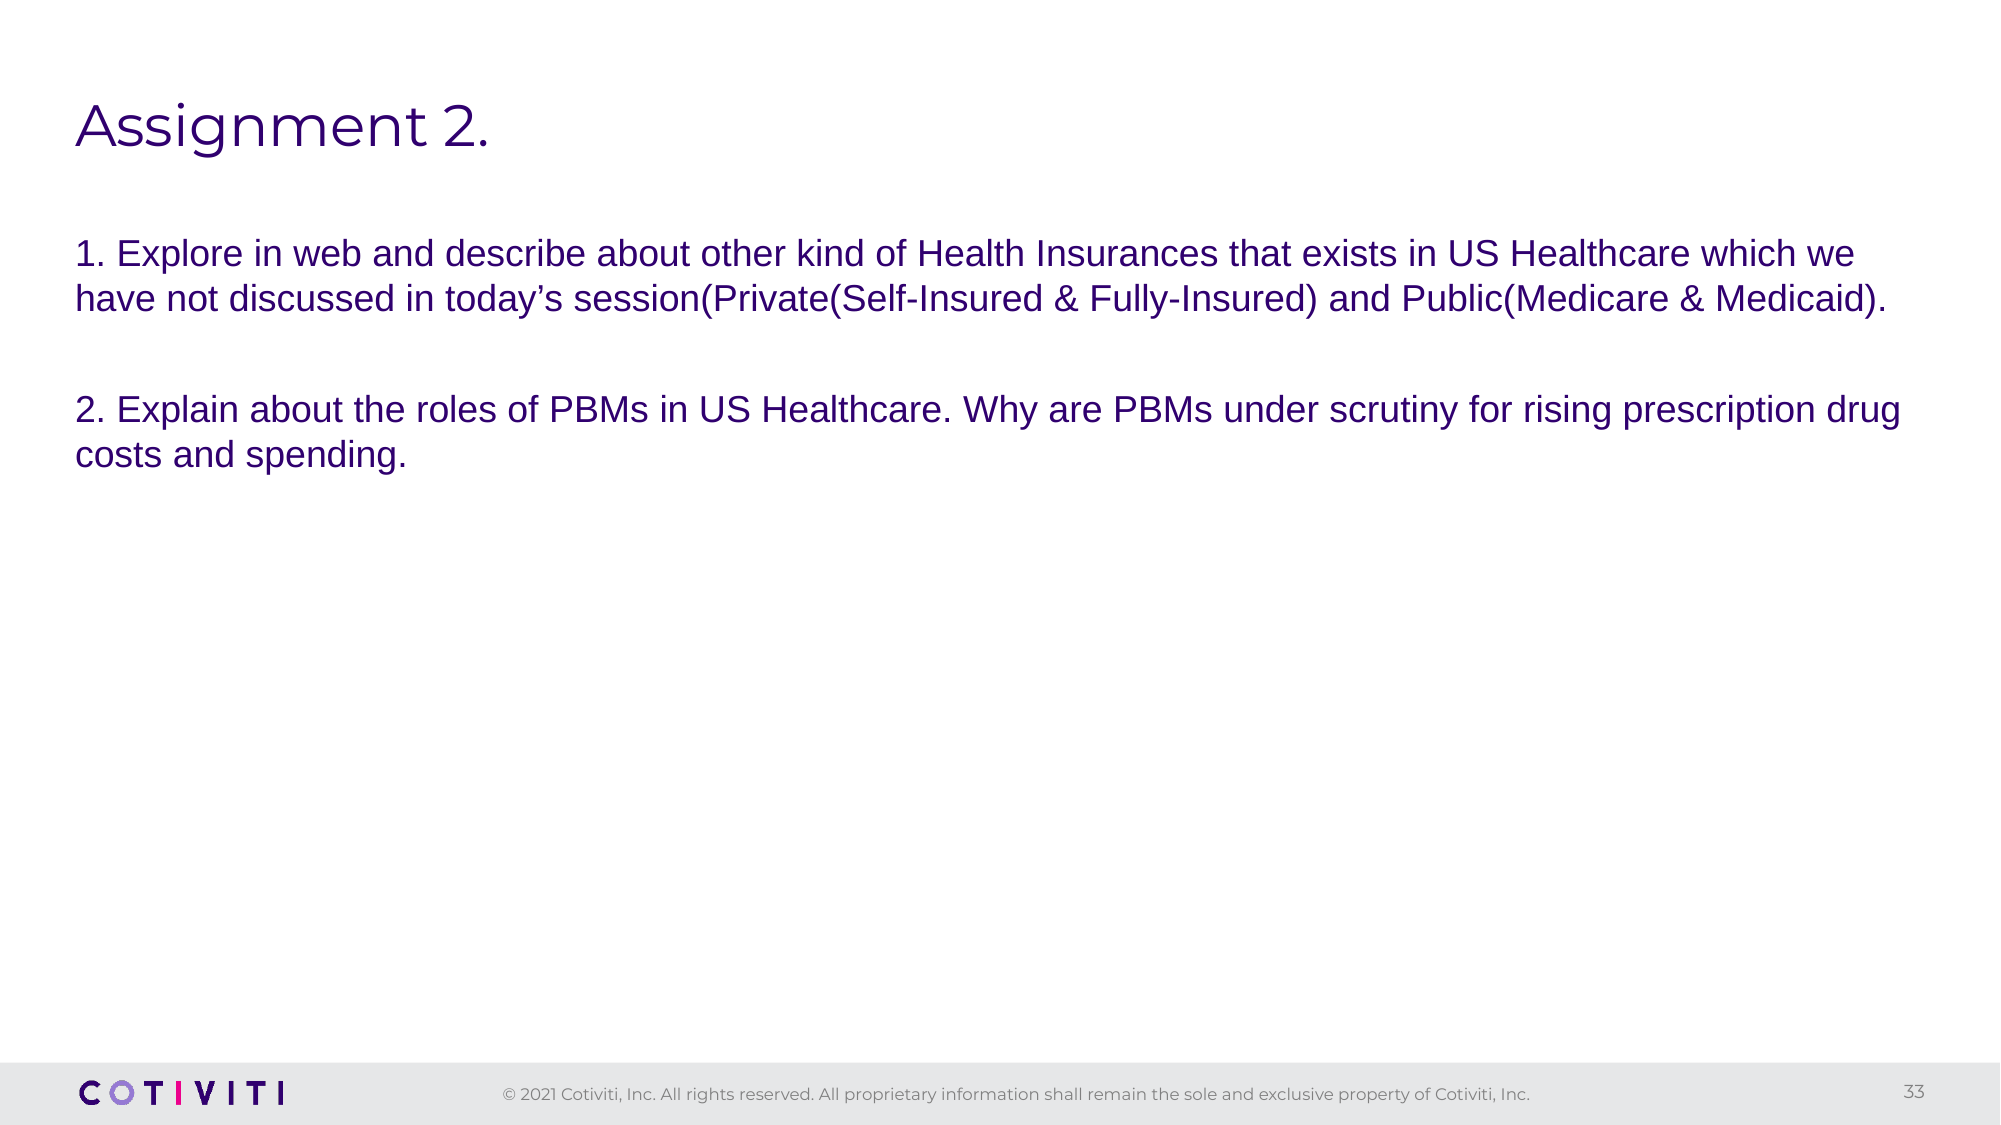

# Assignment 2.
1. Explore in web and describe about other kind of Health Insurances that exists in US Healthcare which we have not discussed in today’s session(Private(Self-Insured & Fully-Insured) and Public(Medicare & Medicaid).

2. Explain about the roles of PBMs in US Healthcare. Why are PBMs under scrutiny for rising prescription drug costs and spending.

33